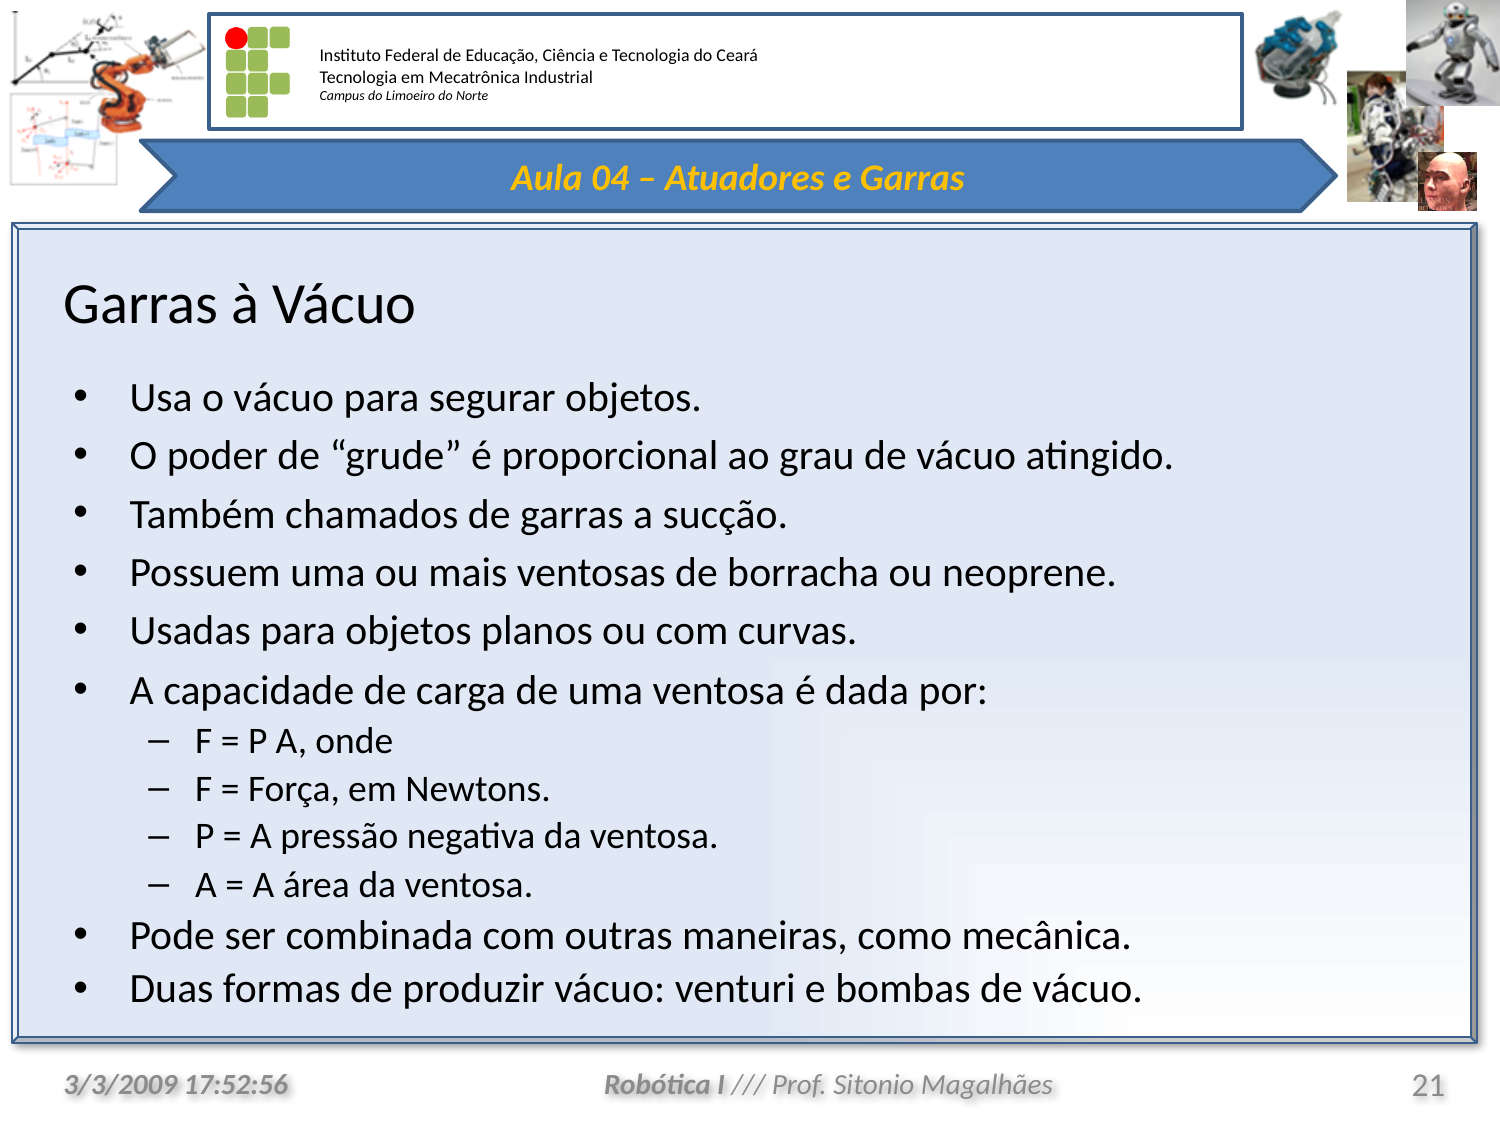

Garras à Vácuo
Usa o vácuo para segurar objetos.
O poder de “grude” é proporcional ao grau de vácuo atingido.
Também chamados de garras a sucção.
Possuem uma ou mais ventosas de borracha ou neoprene.
Usadas para objetos planos ou com curvas.
A capacidade de carga de uma ventosa é dada por:
F = P A, onde
F = Força, em Newtons.
P = A pressão negativa da ventosa.
A = A área da ventosa.
Pode ser combinada com outras maneiras, como mecânica.
Duas formas de produzir vácuo: venturi e bombas de vácuo.
3/3/2009 17:52:56
Robótica I /// Prof. Sitonio Magalhães
21